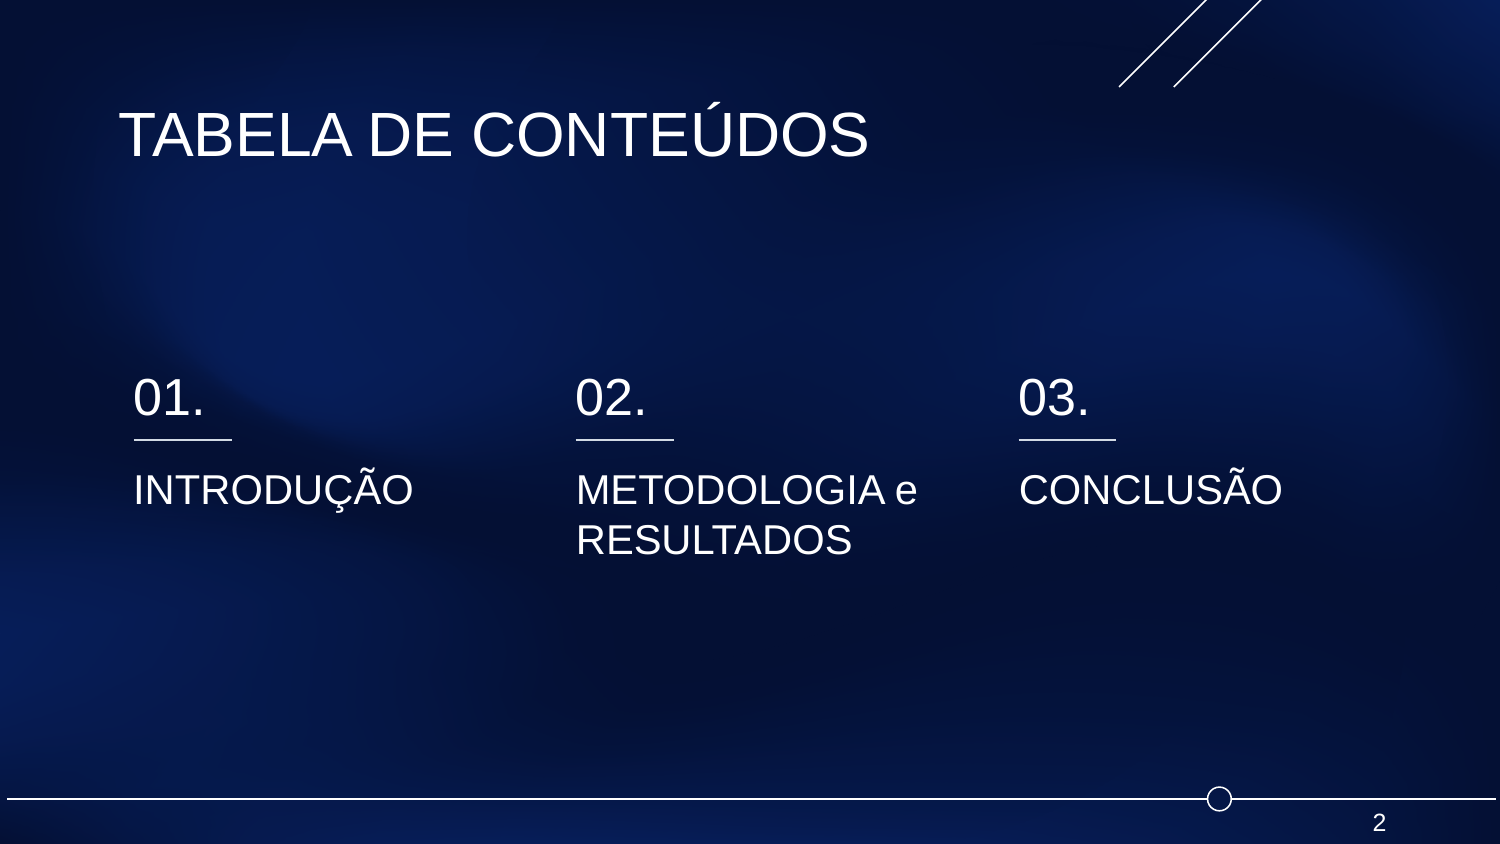

# TABELA DE CONTEÚDOS
01.
02.
03.
INTRODUÇÃO
METODOLOGIA e RESULTADOS
CONCLUSÃO
2